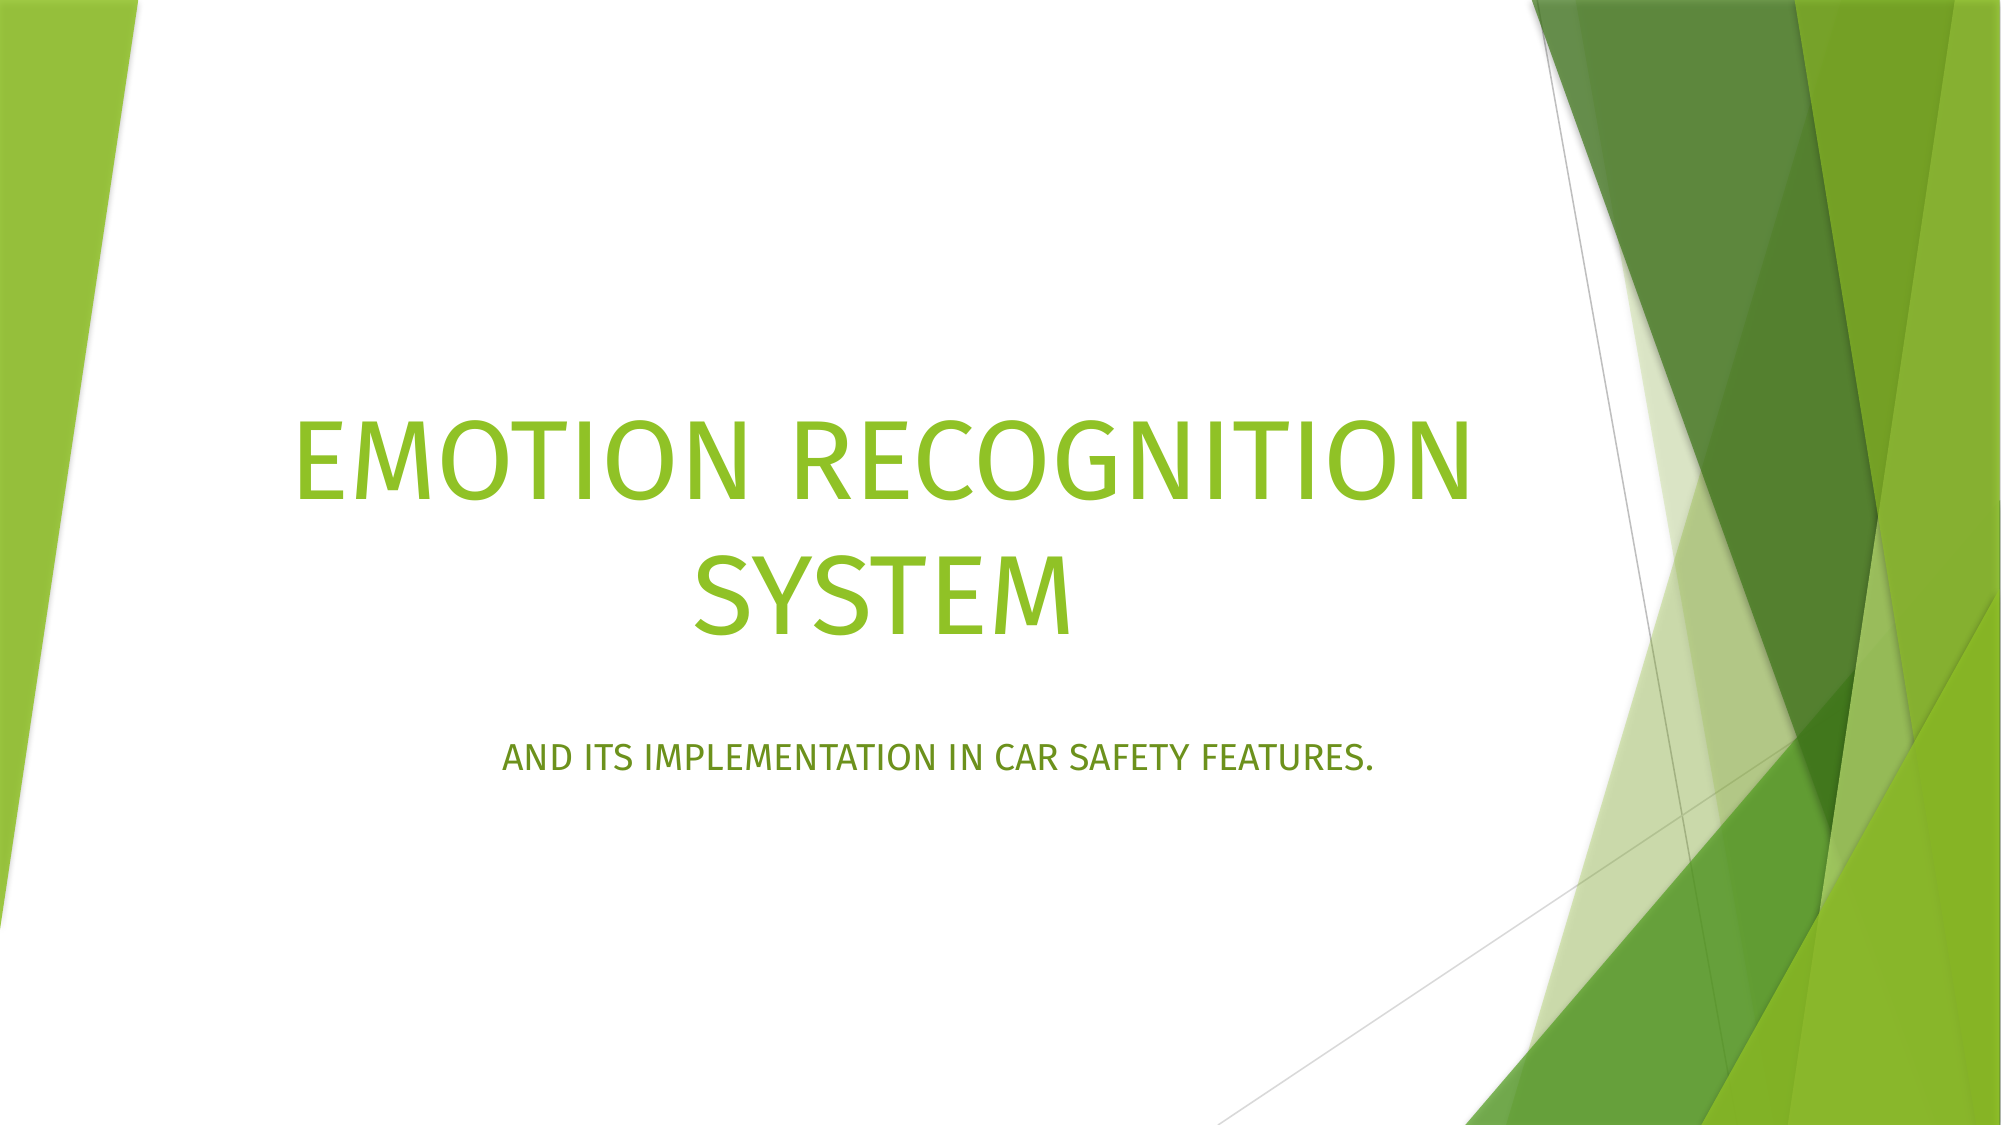

# EMOTION RECOGNITION SYSTEM
AND ITS IMPLEMENTATION IN CAR SAFETY FEATURES.